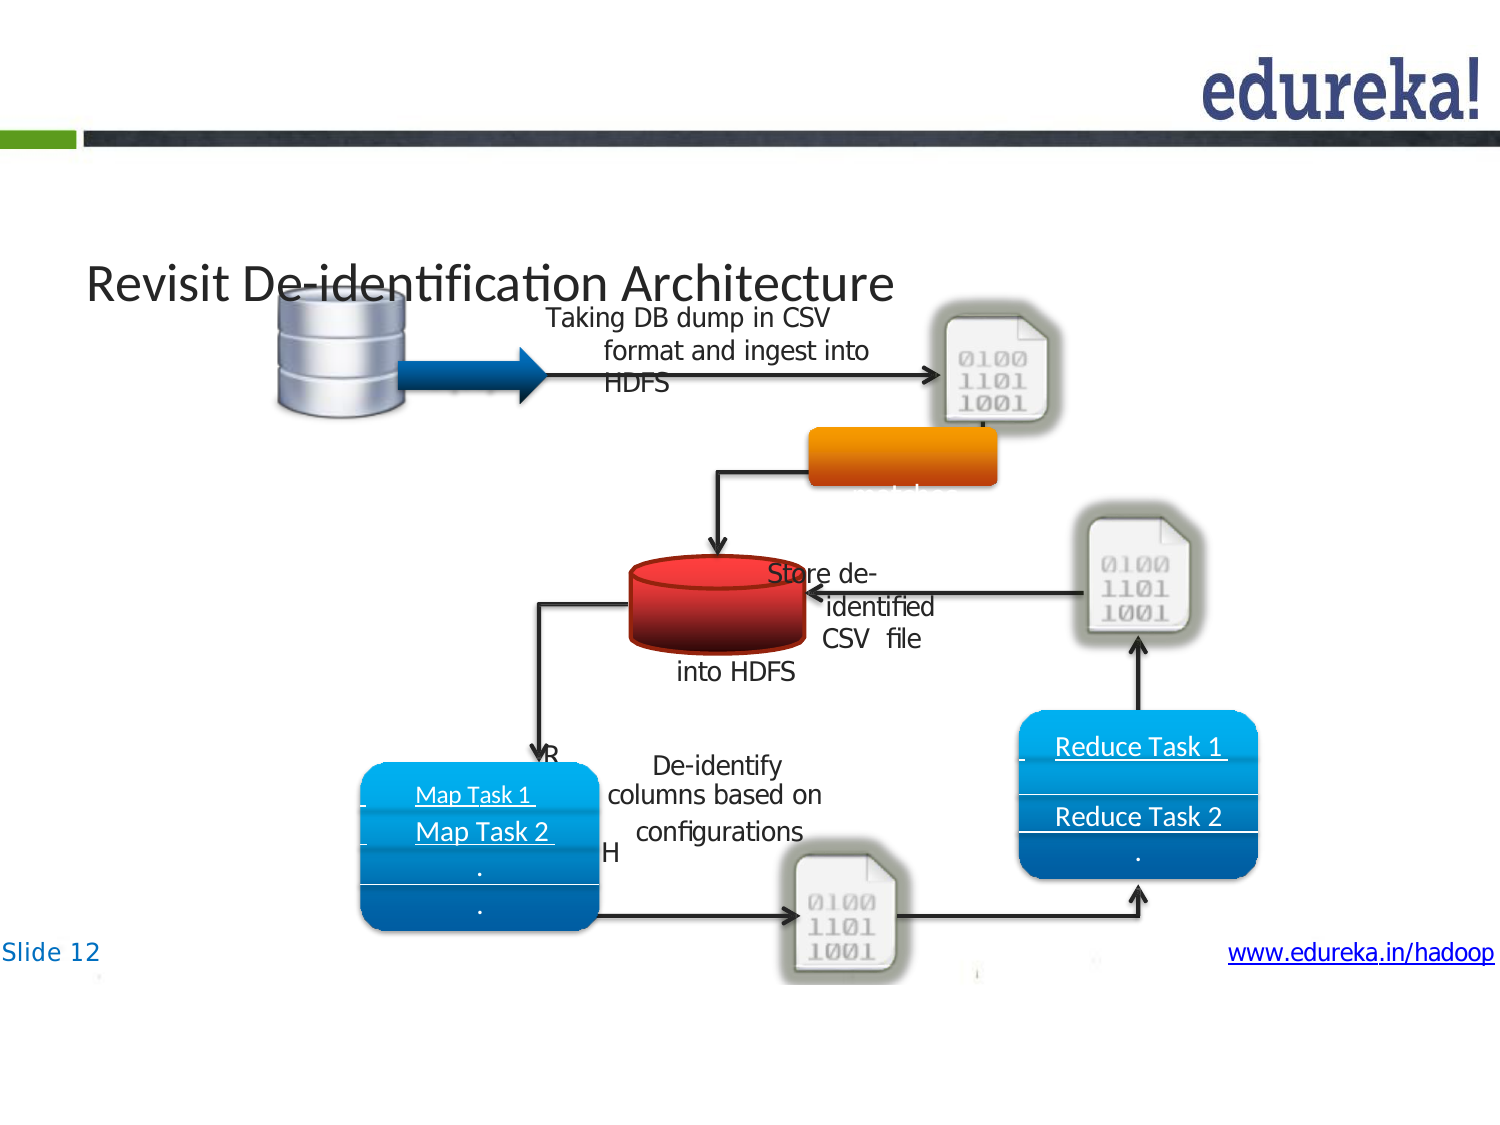

# Revisit De-identification Architecture

Taking DB dump in CSV format and ingest into HDFS
Sqoop

matches

Store de-identified
CSV  file into HDFS
HDFS
Read CSV file from
HDFS

 	Reduce Task 1 	 Reduce Task 2
De-identify
 	Map Task 1 	columns based on
 	Map Task 2 		configurations
.

.

.

.

Slide 12
www.edureka.in/hadoop